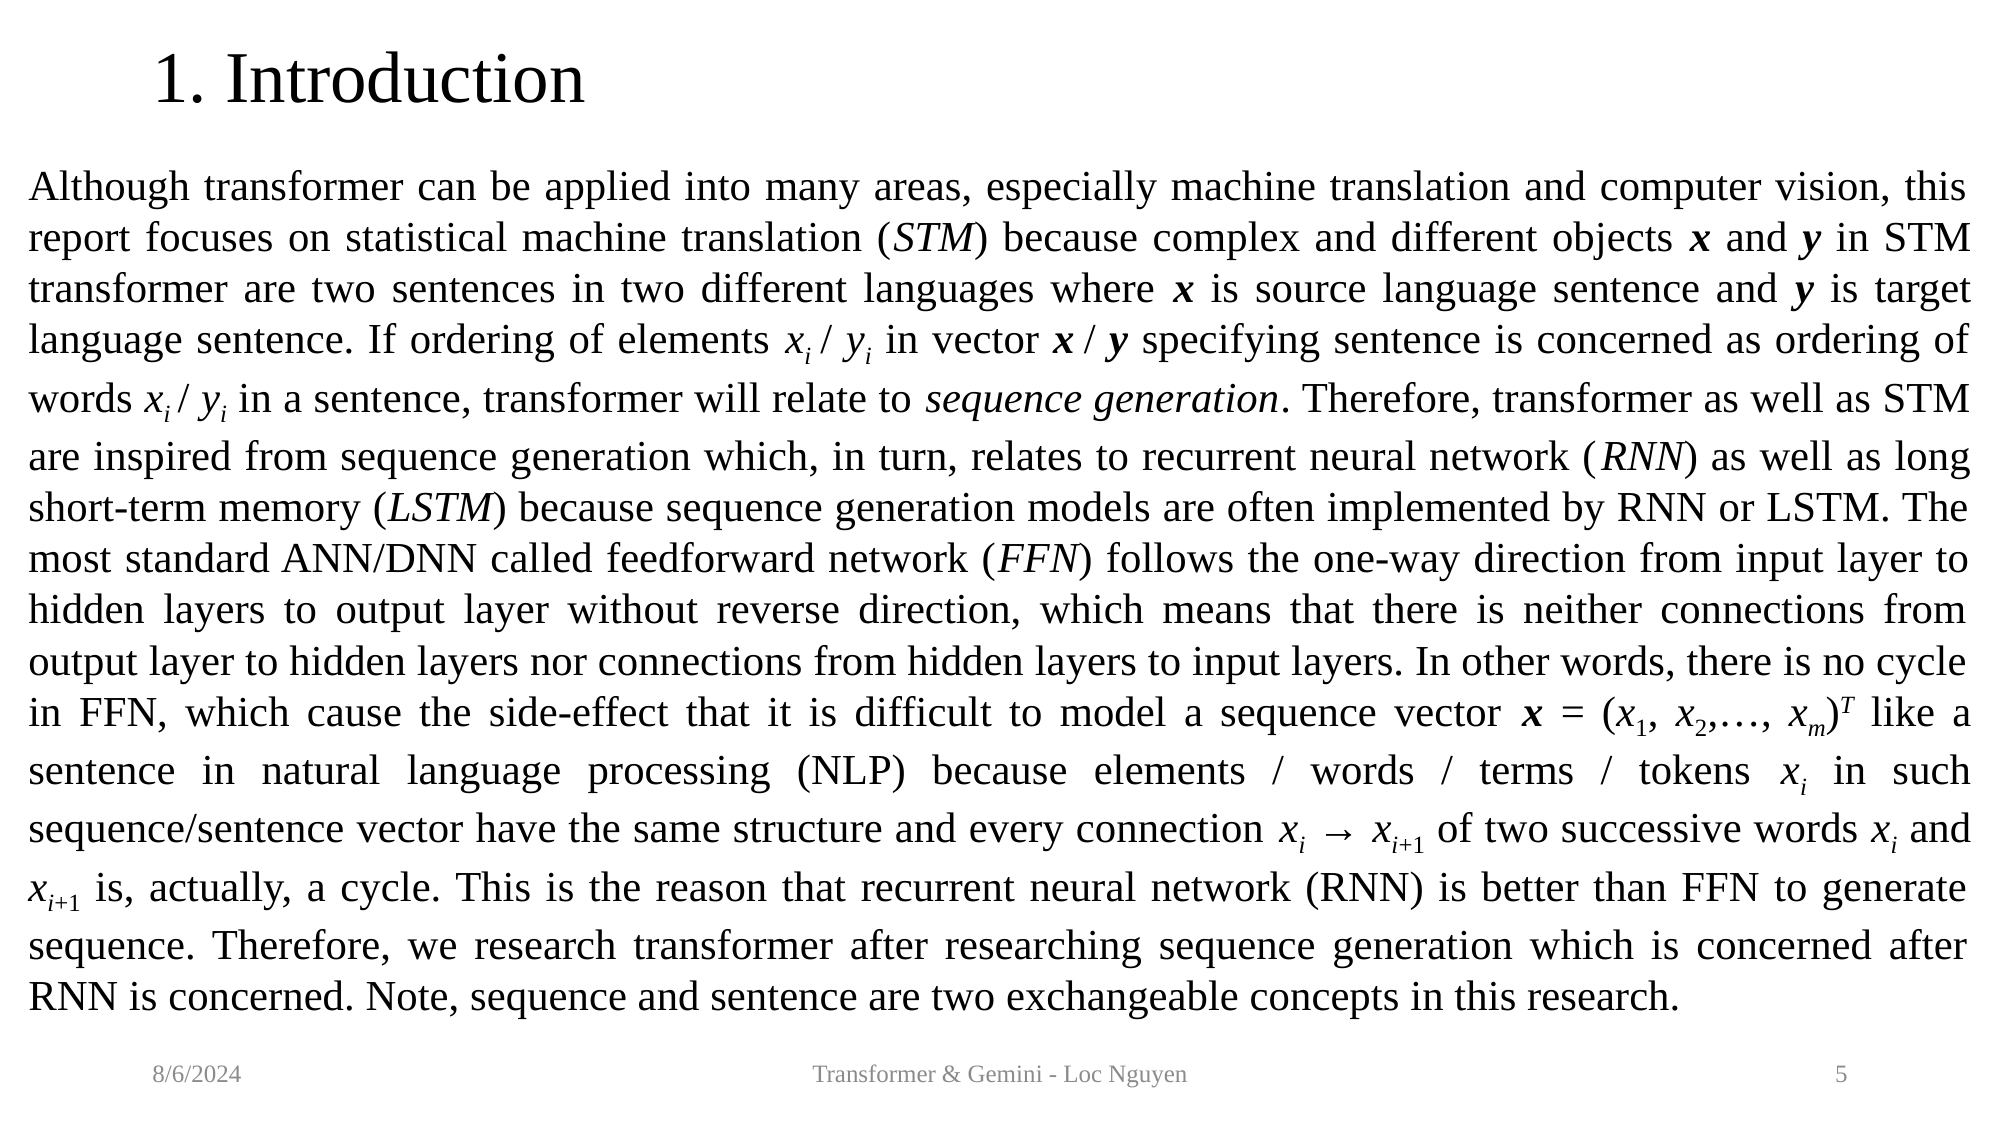

# 1. Introduction
Although transformer can be applied into many areas, especially machine translation and computer vision, this report focuses on statistical machine translation (STM) because complex and different objects x and y in STM transformer are two sentences in two different languages where x is source language sentence and y is target language sentence. If ordering of elements xi / yi in vector x / y specifying sentence is concerned as ordering of words xi / yi in a sentence, transformer will relate to sequence generation. Therefore, transformer as well as STM are inspired from sequence generation which, in turn, relates to recurrent neural network (RNN) as well as long short-term memory (LSTM) because sequence generation models are often implemented by RNN or LSTM. The most standard ANN/DNN called feedforward network (FFN) follows the one-way direction from input layer to hidden layers to output layer without reverse direction, which means that there is neither connections from output layer to hidden layers nor connections from hidden layers to input layers. In other words, there is no cycle in FFN, which cause the side-effect that it is difficult to model a sequence vector x = (x1, x2,…, xm)T like a sentence in natural language processing (NLP) because elements / words / terms / tokens xi in such sequence/sentence vector have the same structure and every connection xi → xi+1 of two successive words xi and xi+1 is, actually, a cycle. This is the reason that recurrent neural network (RNN) is better than FFN to generate sequence. Therefore, we research transformer after researching sequence generation which is concerned after RNN is concerned. Note, sequence and sentence are two exchangeable concepts in this research.
8/6/2024
Transformer & Gemini - Loc Nguyen
5